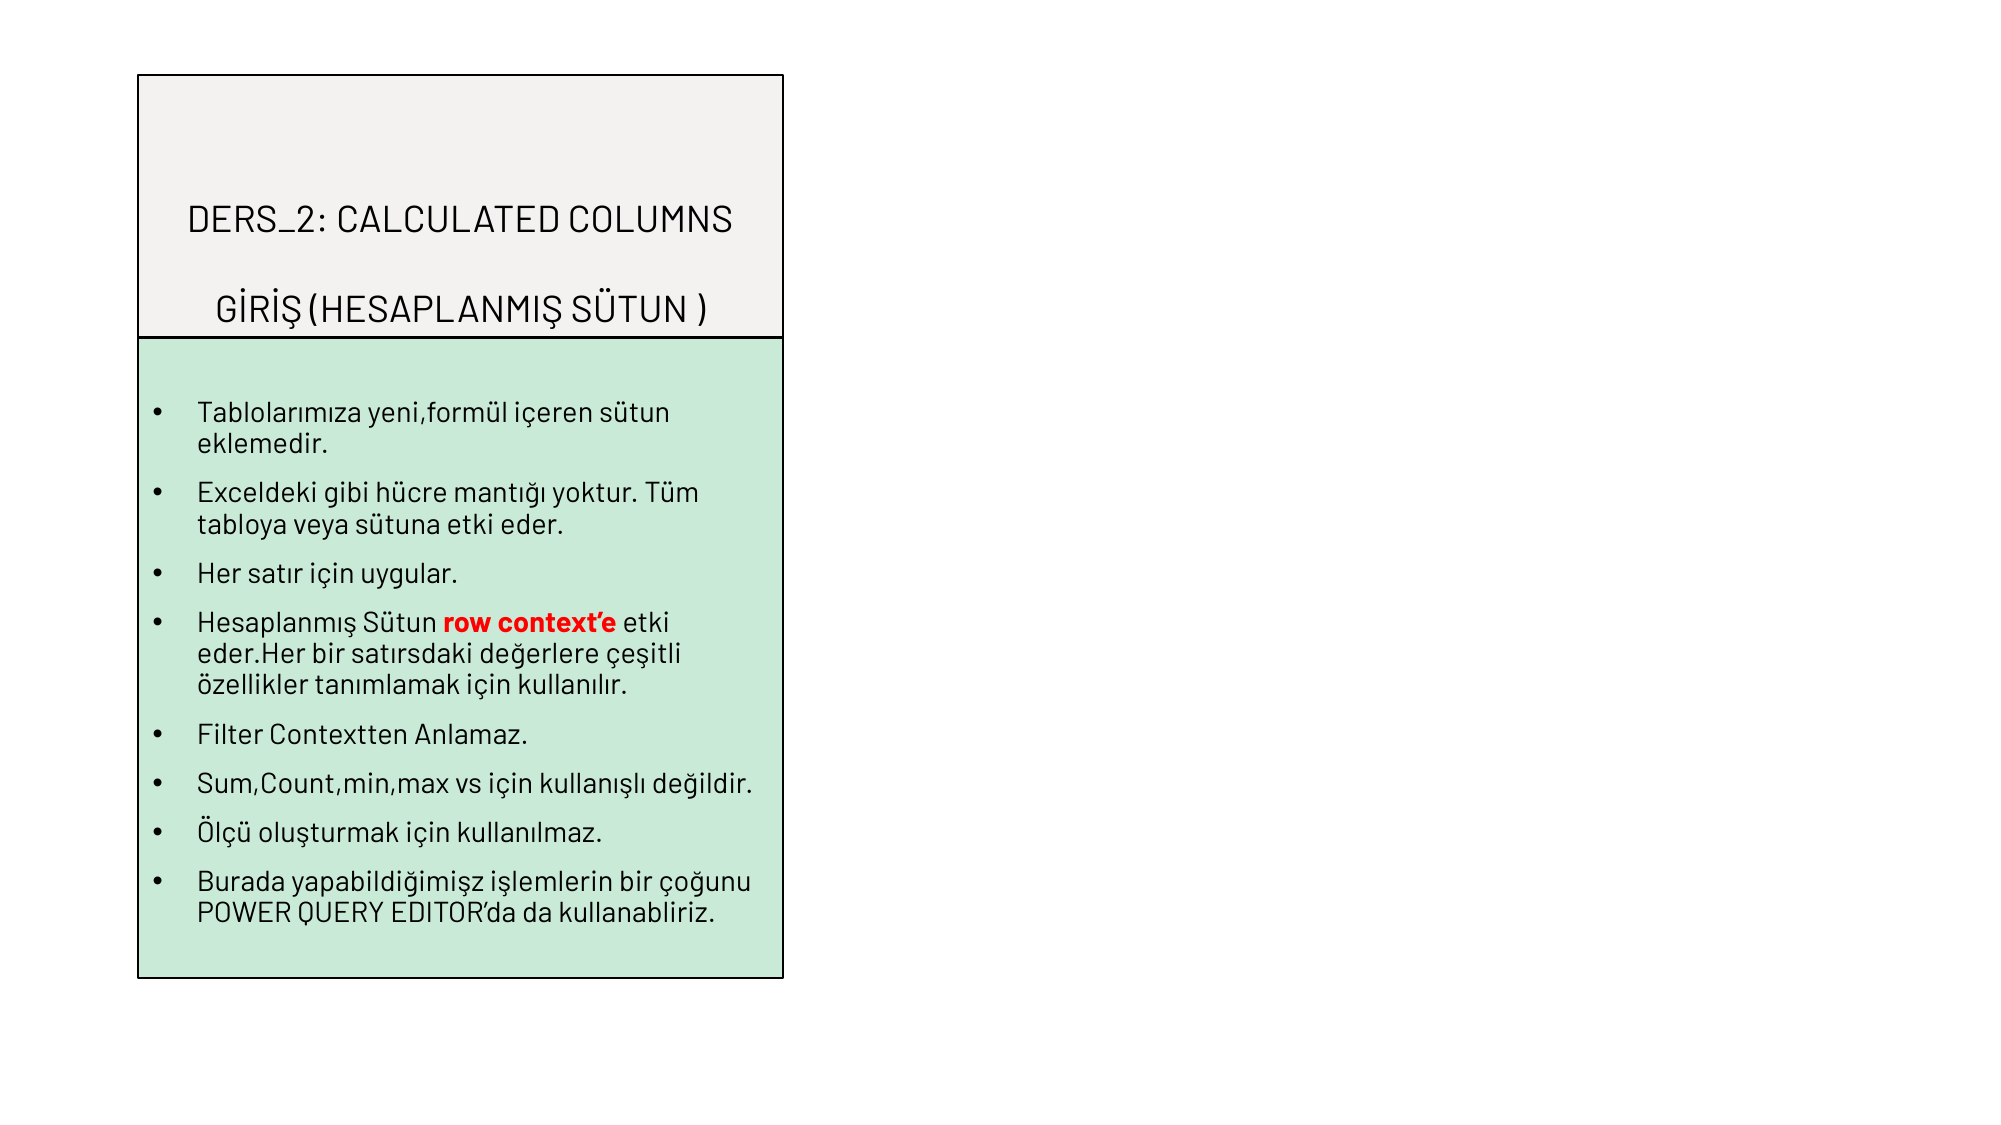

# DERS_2: CALCULATED COLUMNS GİRİŞ (HESAPLANMIŞ SÜTUN )

Tablolarımıza yeni,formül içeren sütun eklemedir.
Exceldeki gibi hücre mantığı yoktur. Tüm tabloya veya sütuna etki eder.
Her satır için uygular.
Hesaplanmış Sütun row context’e etki eder.Her bir satırsdaki değerlere çeşitli özellikler tanımlamak için kullanılır.
Filter Contextten Anlamaz.
Sum,Count,min,max vs için kullanışlı değildir.
Ölçü oluşturmak için kullanılmaz.
Burada yapabildiğimişz işlemlerin bir çoğunu POWER QUERY EDITOR’da da kullanabliriz.